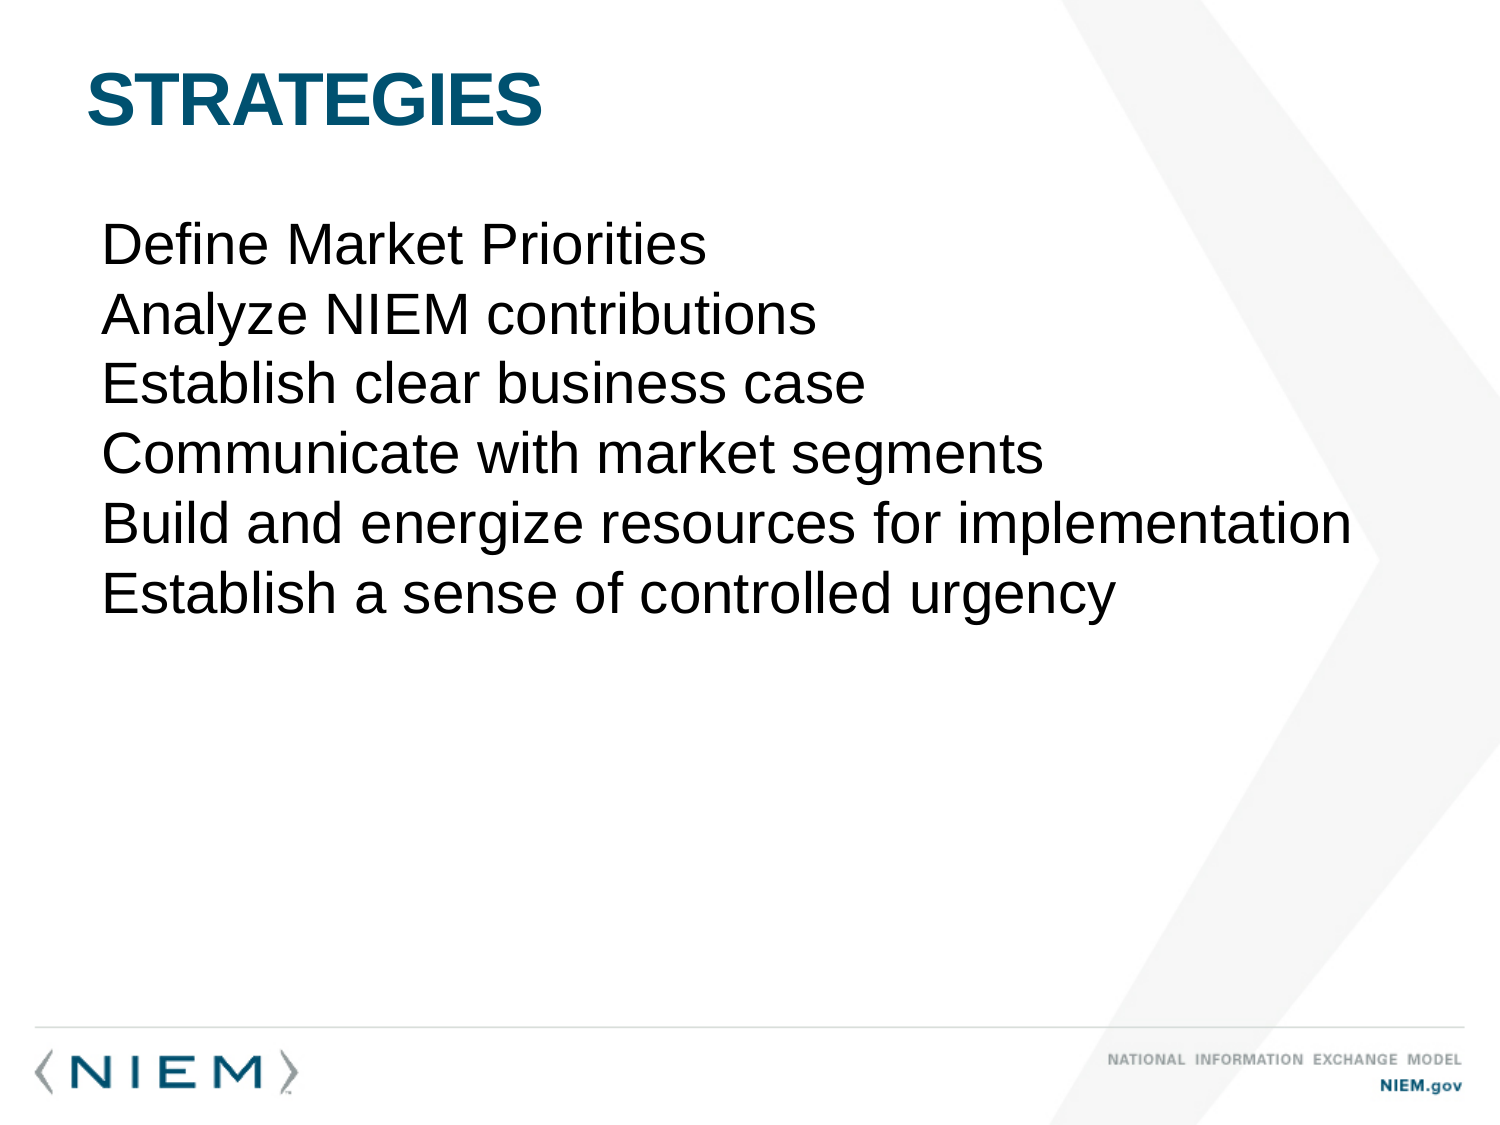

# Strategies
Define Market Priorities
Analyze NIEM contributions
Establish clear business case
Communicate with market segments
Build and energize resources for implementation
Establish a sense of controlled urgency